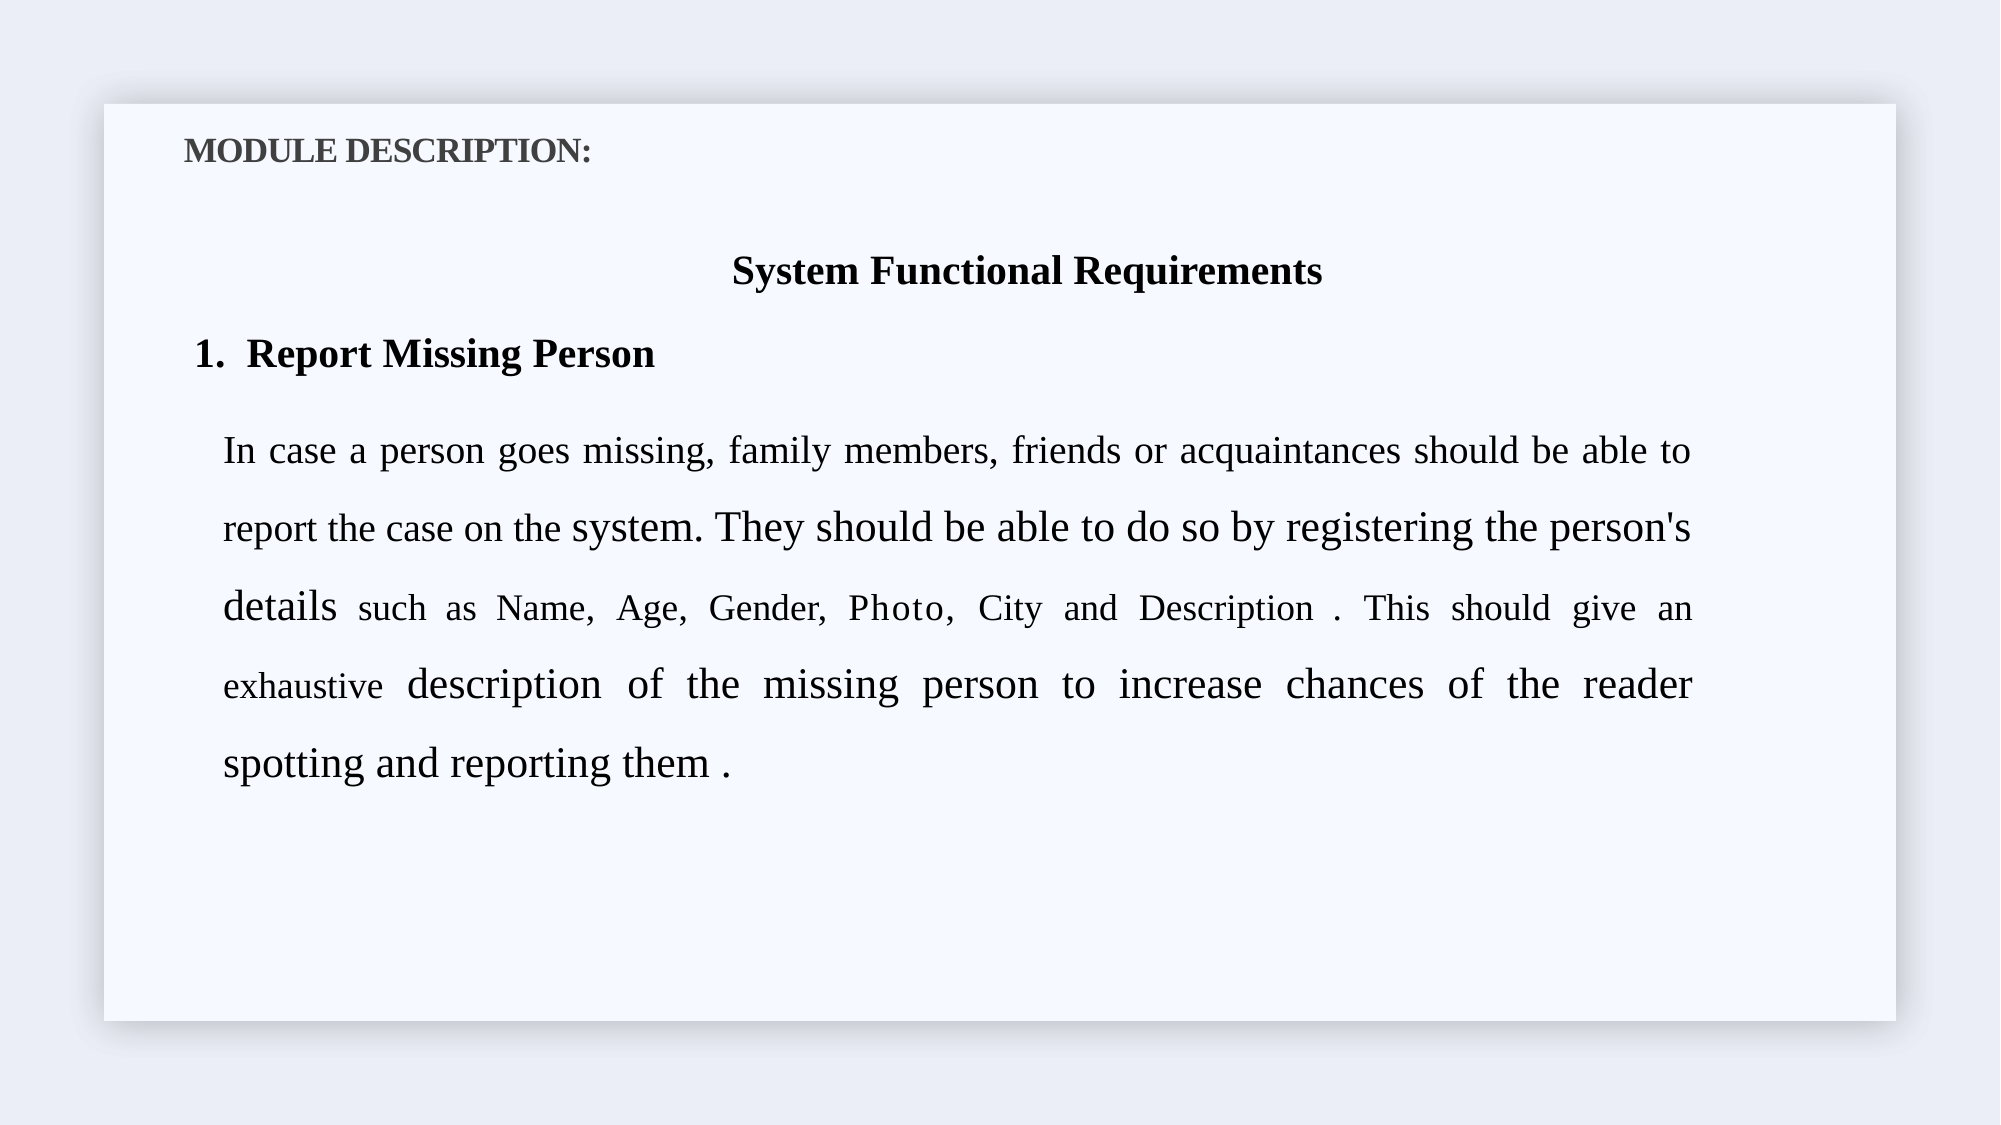

# Module Description:
System Functional Requirements
1.  Report Missing Person
In case a person goes missing, family members, friends or acquaintances should be able to report the case on the system. They should be able to do so by registering the person's details such as Name, Age, Gender, Photo, City and Description . This should give an exhaustive description of the missing person to increase chances of the reader spotting and reporting them .